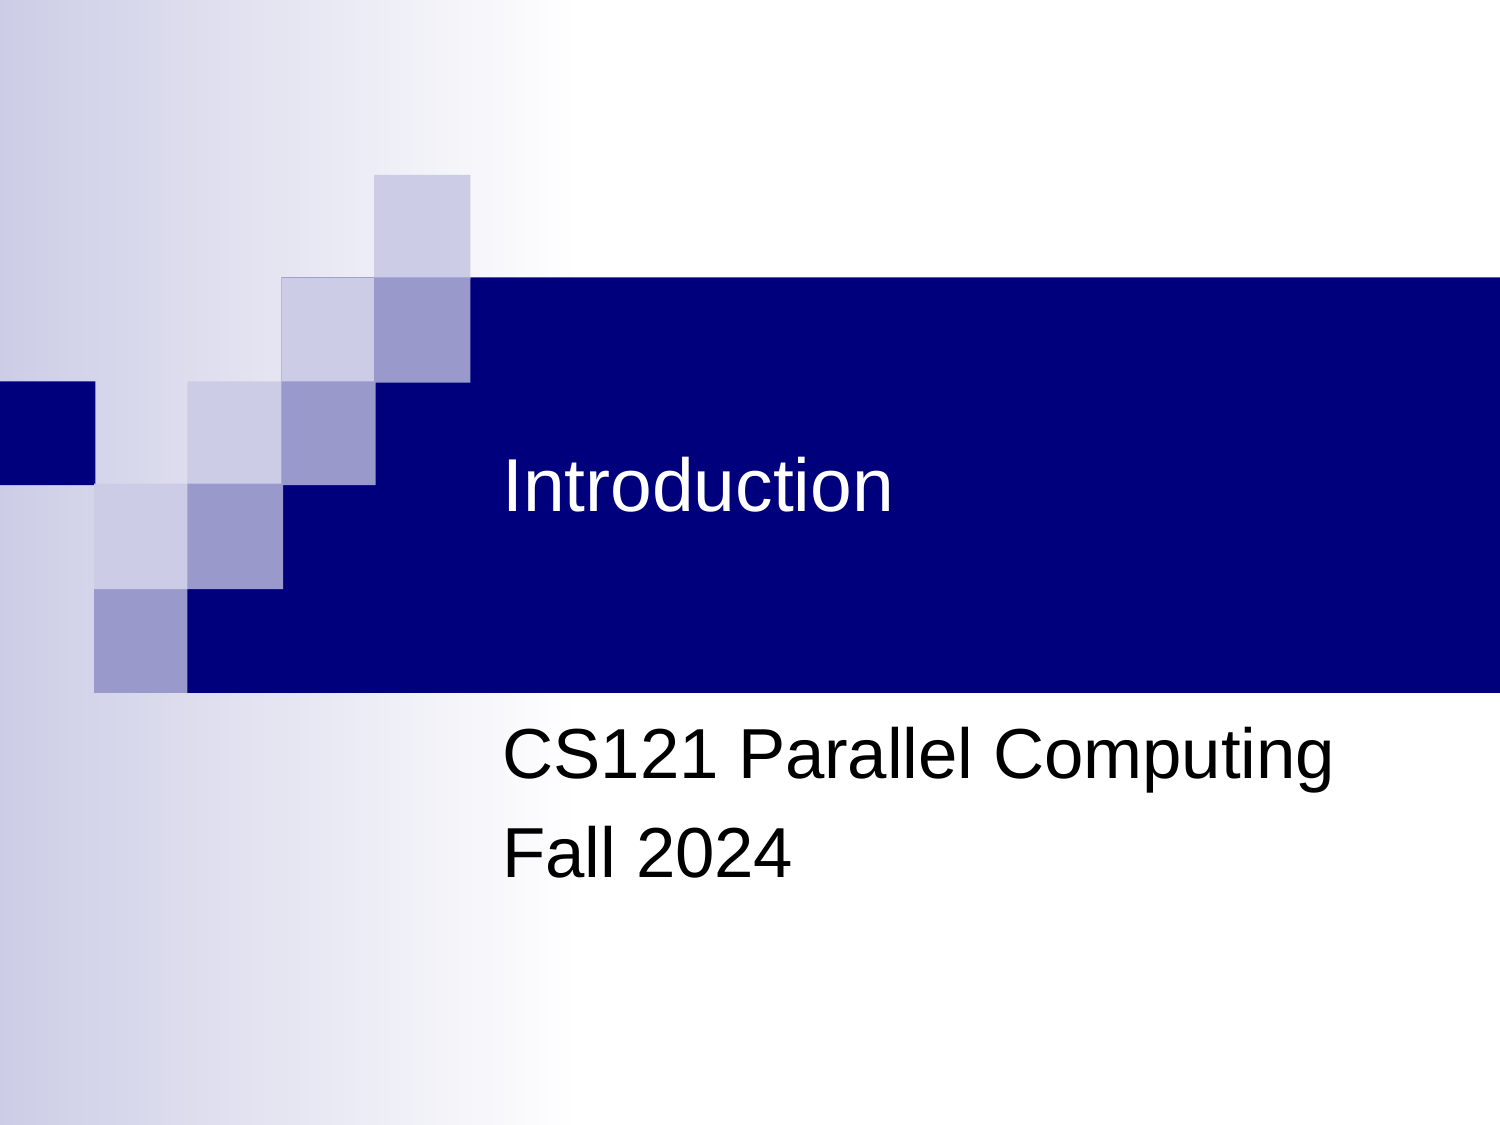

# Introduction
CS121 Parallel Computing
Fall 2024